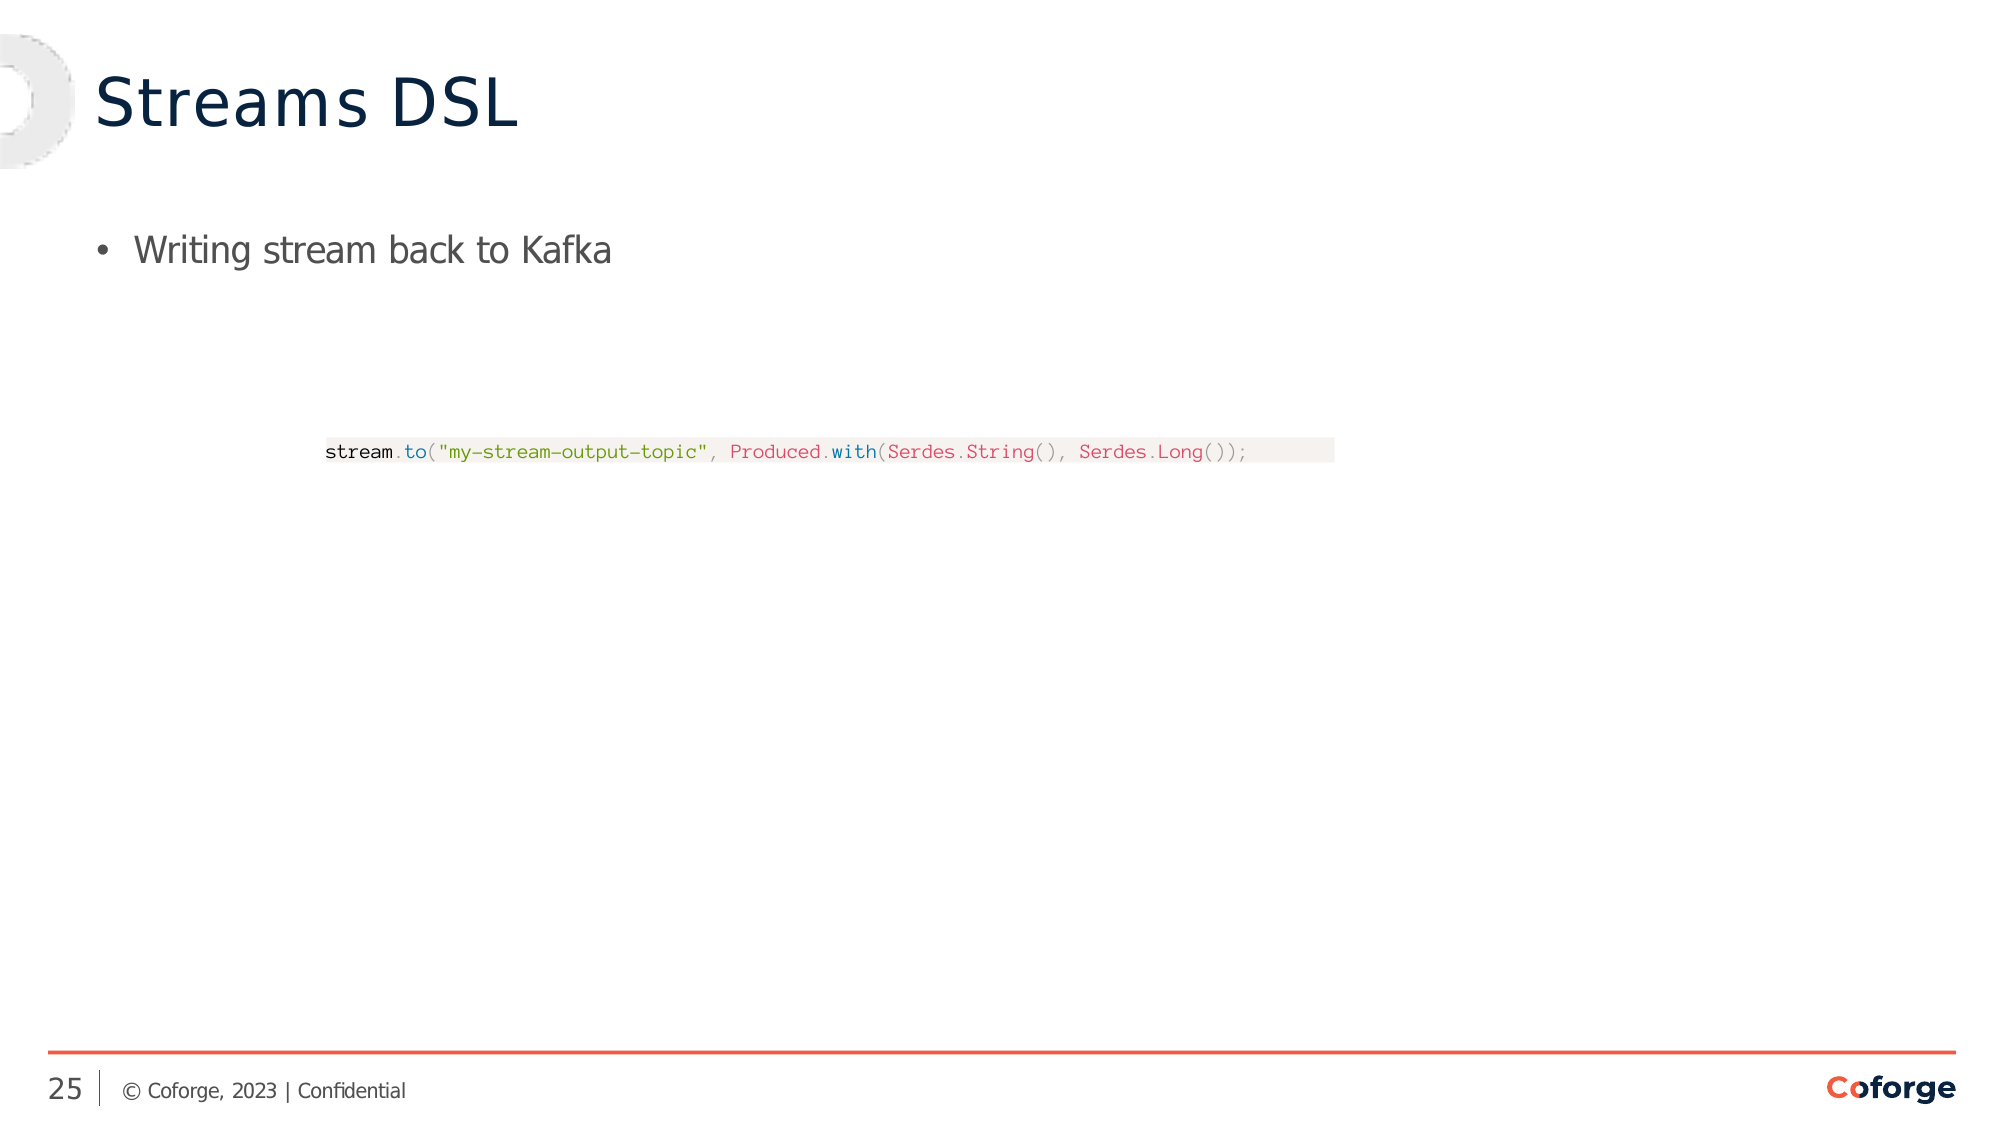

# Streams DSL
Writing stream back to Kafka

stream.to("my-stream-output-topic", Produced.with(Serdes.String(), Serdes.Long());